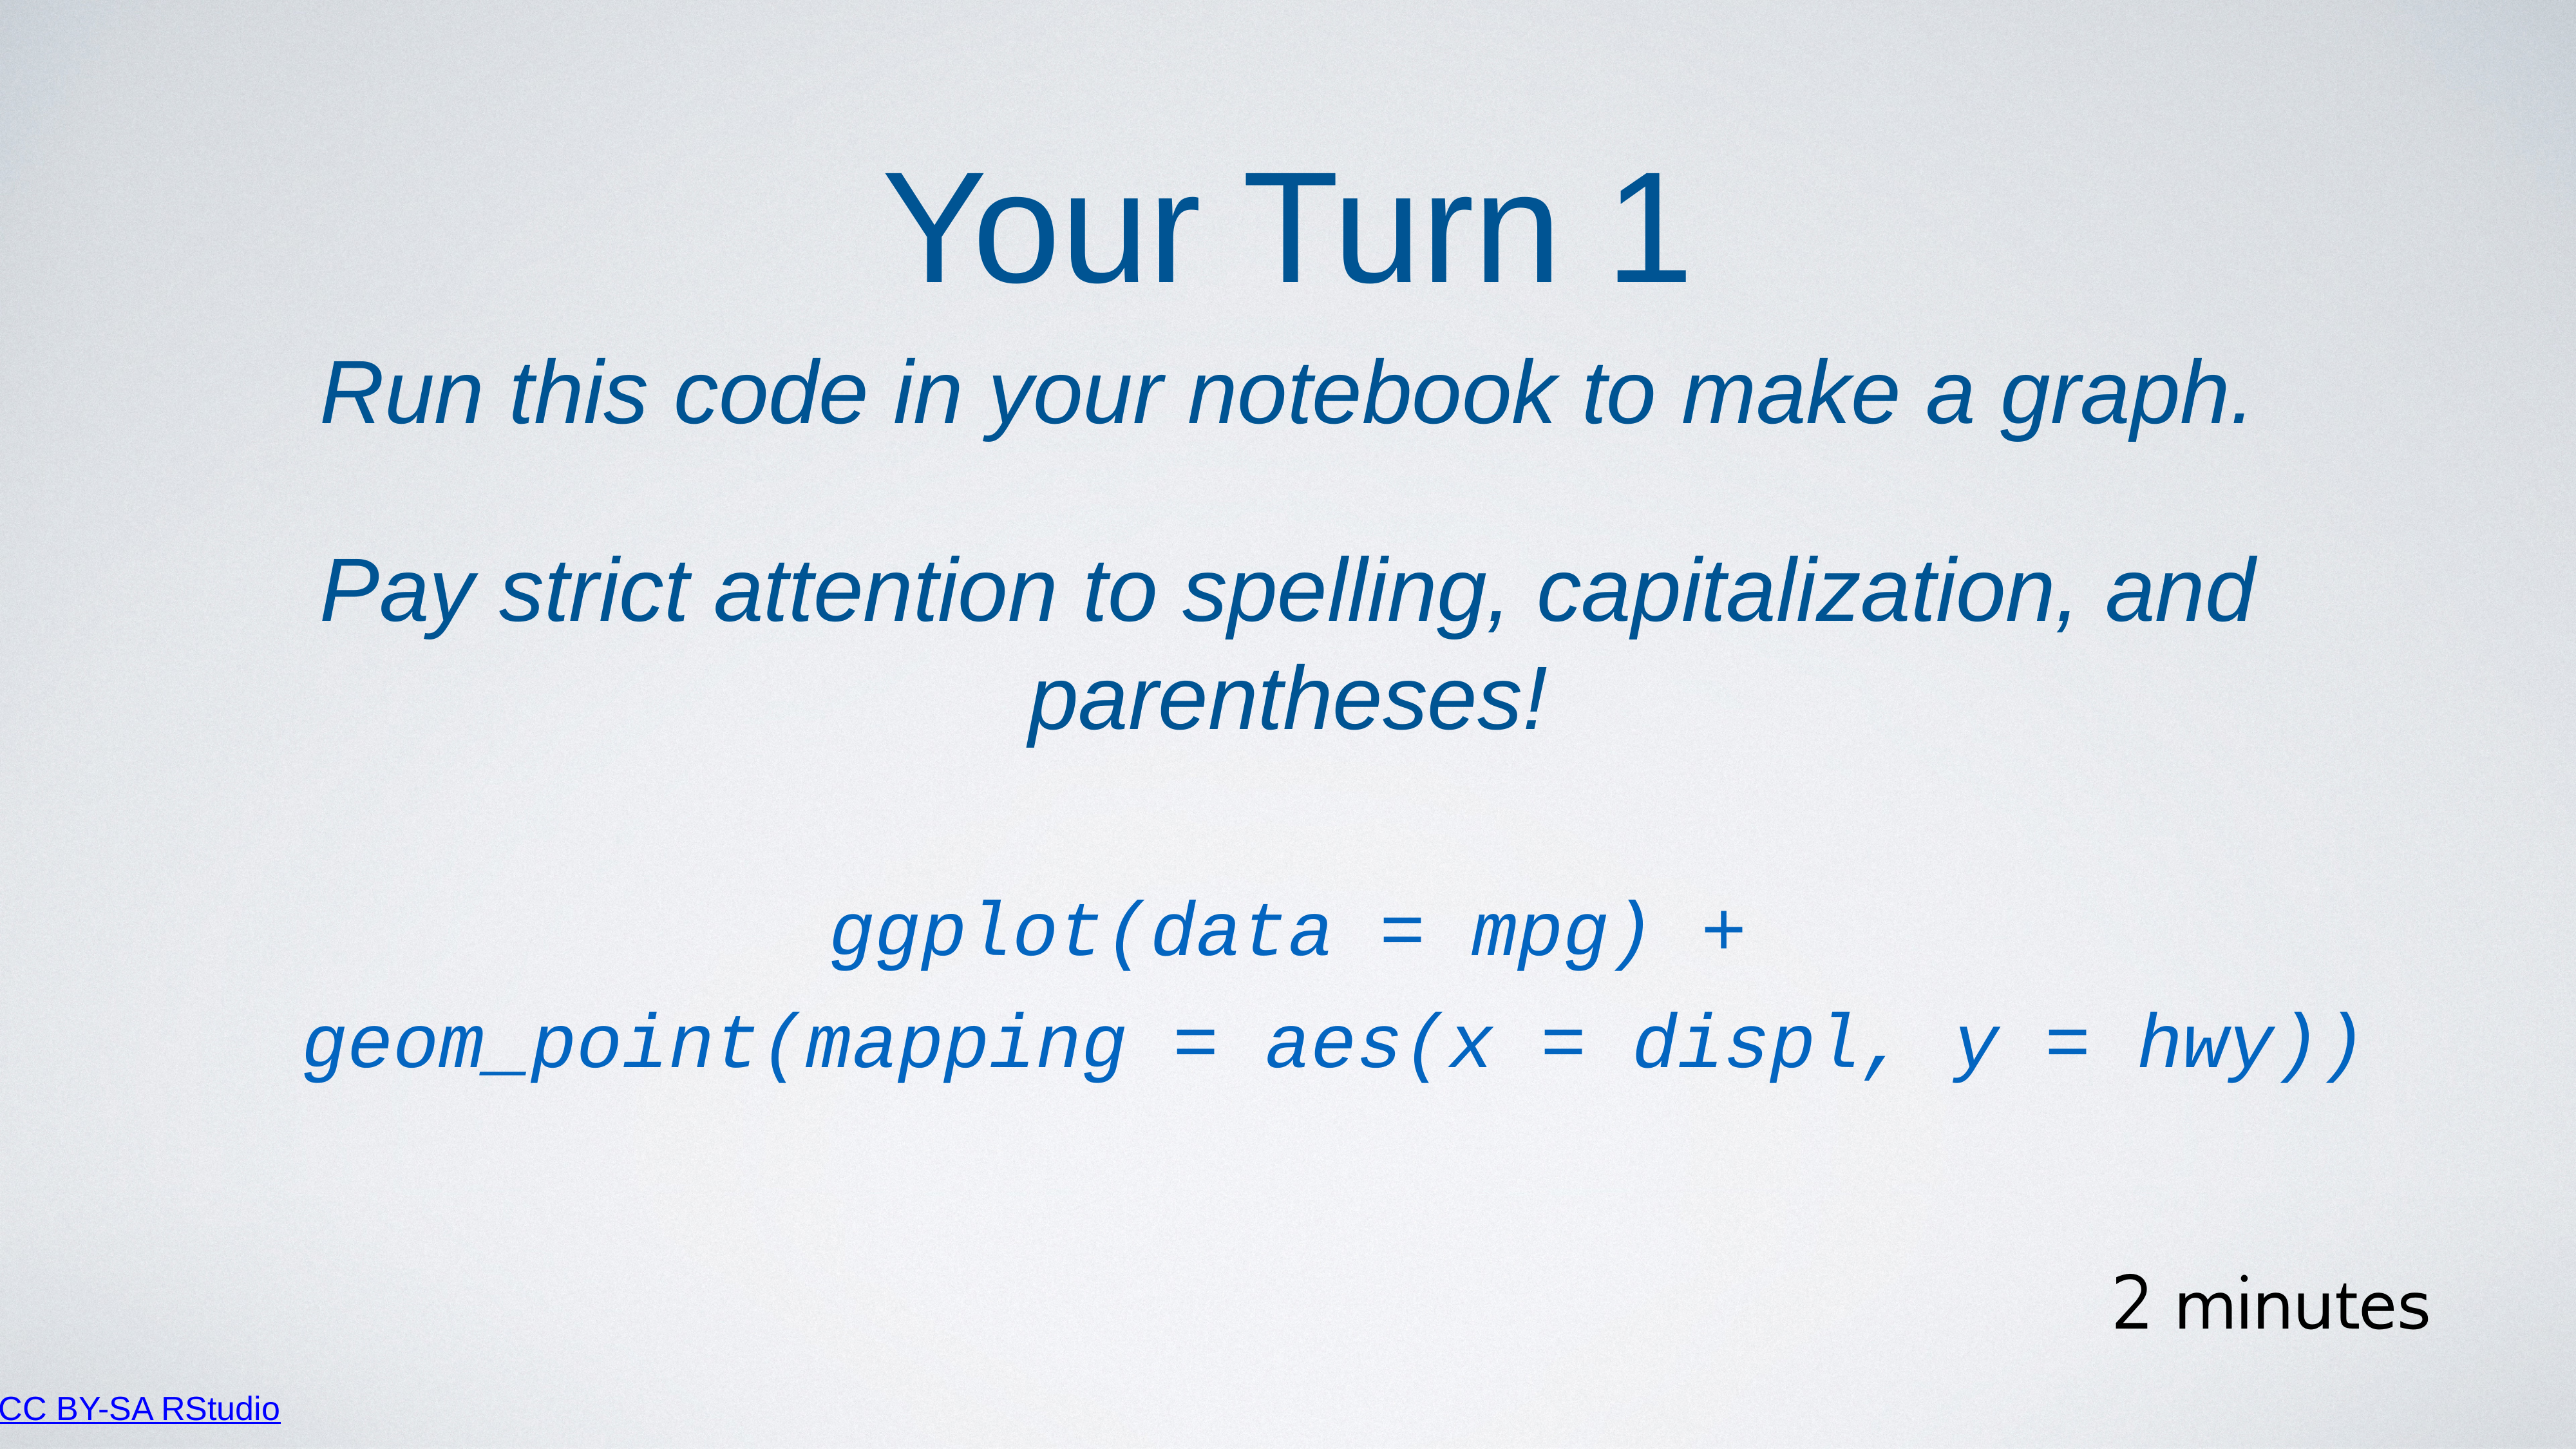

Your Turn 1
Run this code in your notebook to make a graph.
Pay strict attention to spelling, capitalization, and parentheses!

ggplot(data = mpg) +
  geom_point(mapping = aes(x = displ, y = hwy))
2 minutes